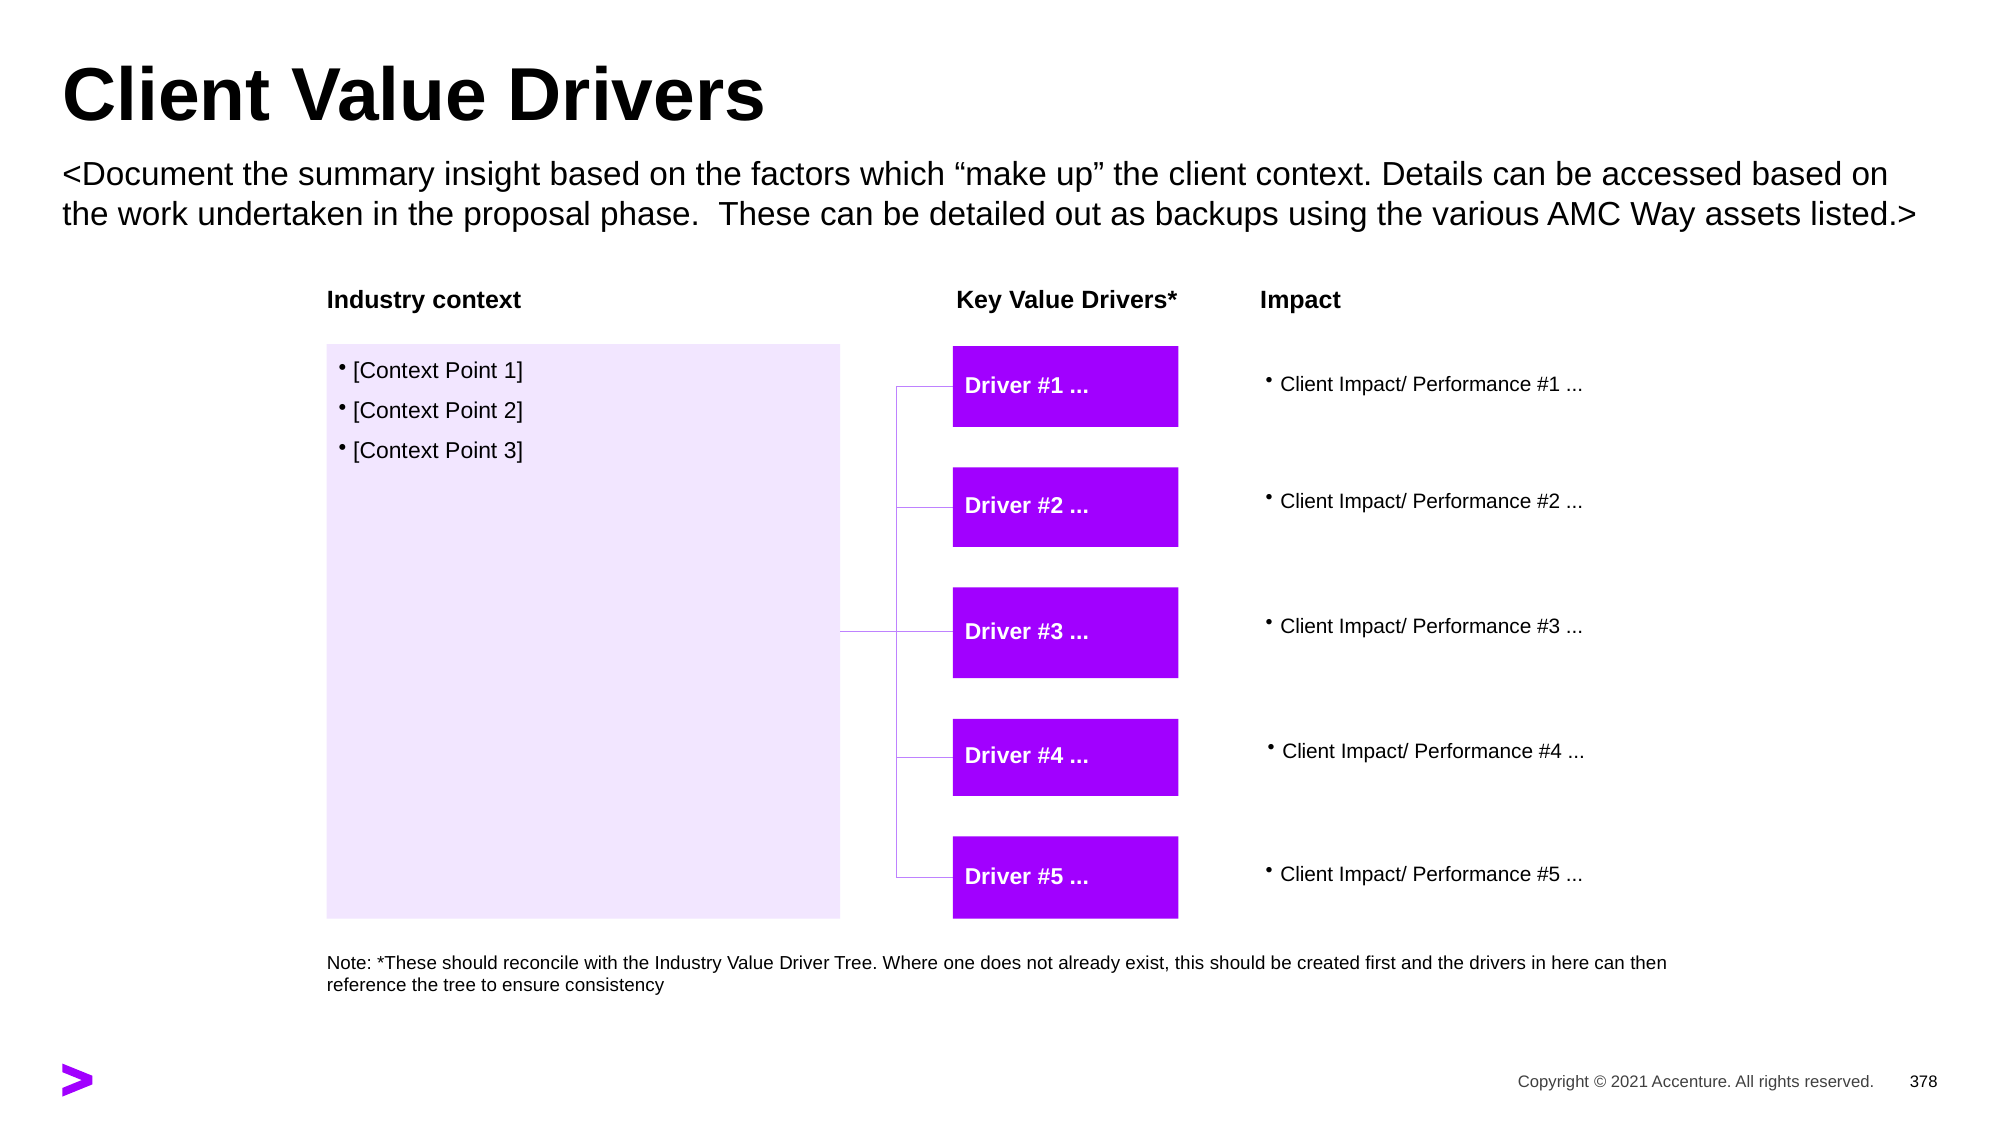

# Client Value Drivers
<Document the summary insight based on the factors which “make up” the client context. Details can be accessed based on the work undertaken in the proposal phase.  These can be detailed out as backups using the various AMC Way assets listed.>
Industry context
Key Value Drivers*
Impact
[Context Point 1]
[Context Point 2]
[Context Point 3]
Driver #1 ...
Client Impact/ Performance #1 ...
Driver #2 ...
Client Impact/ Performance #2 ...
Driver #3 ...
Client Impact/ Performance #3 ...
Driver #4 ...
Client Impact/ Performance #4 ...
Driver #5 ...
Client Impact/ Performance #5 ...
Note: *These should reconcile with the Industry Value Driver Tree. Where one does not already exist, this should be created first and the drivers in here can then reference the tree to ensure consistency
Copyright © 2021 Accenture. All rights reserved.
378